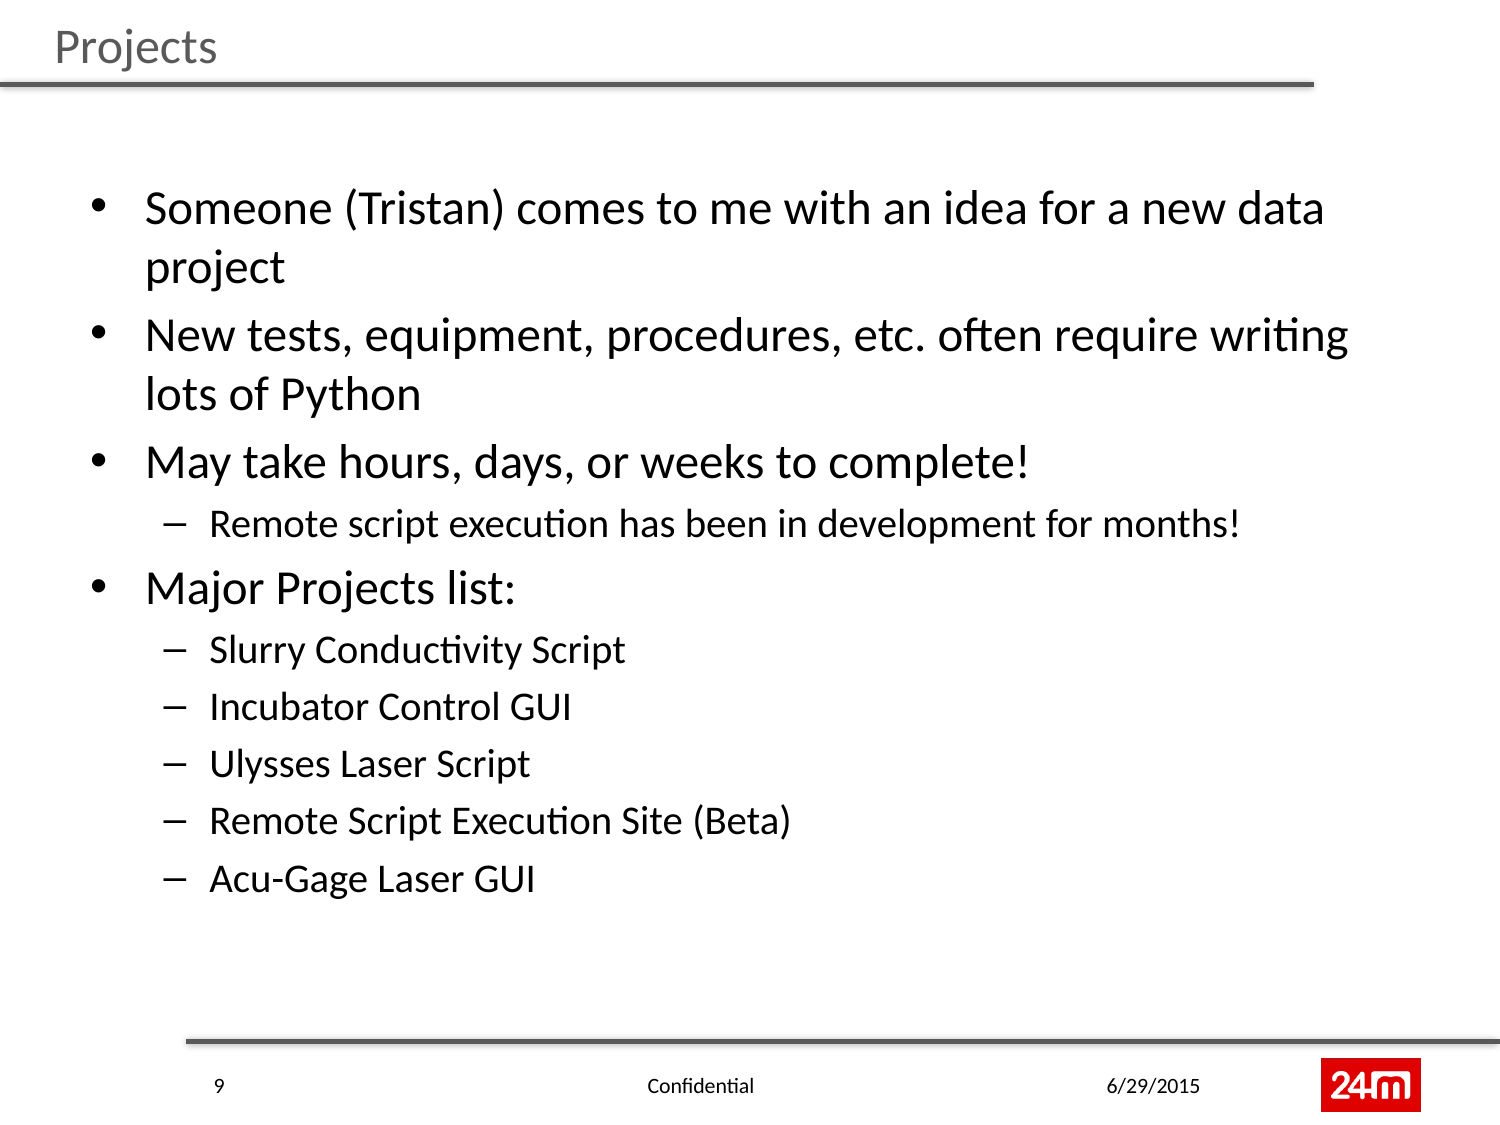

# Projects
Someone (Tristan) comes to me with an idea for a new data project
New tests, equipment, procedures, etc. often require writing lots of Python
May take hours, days, or weeks to complete!
Remote script execution has been in development for months!
Major Projects list:
Slurry Conductivity Script
Incubator Control GUI
Ulysses Laser Script
Remote Script Execution Site (Beta)
Acu-Gage Laser GUI
9
Confidential
6/29/2015